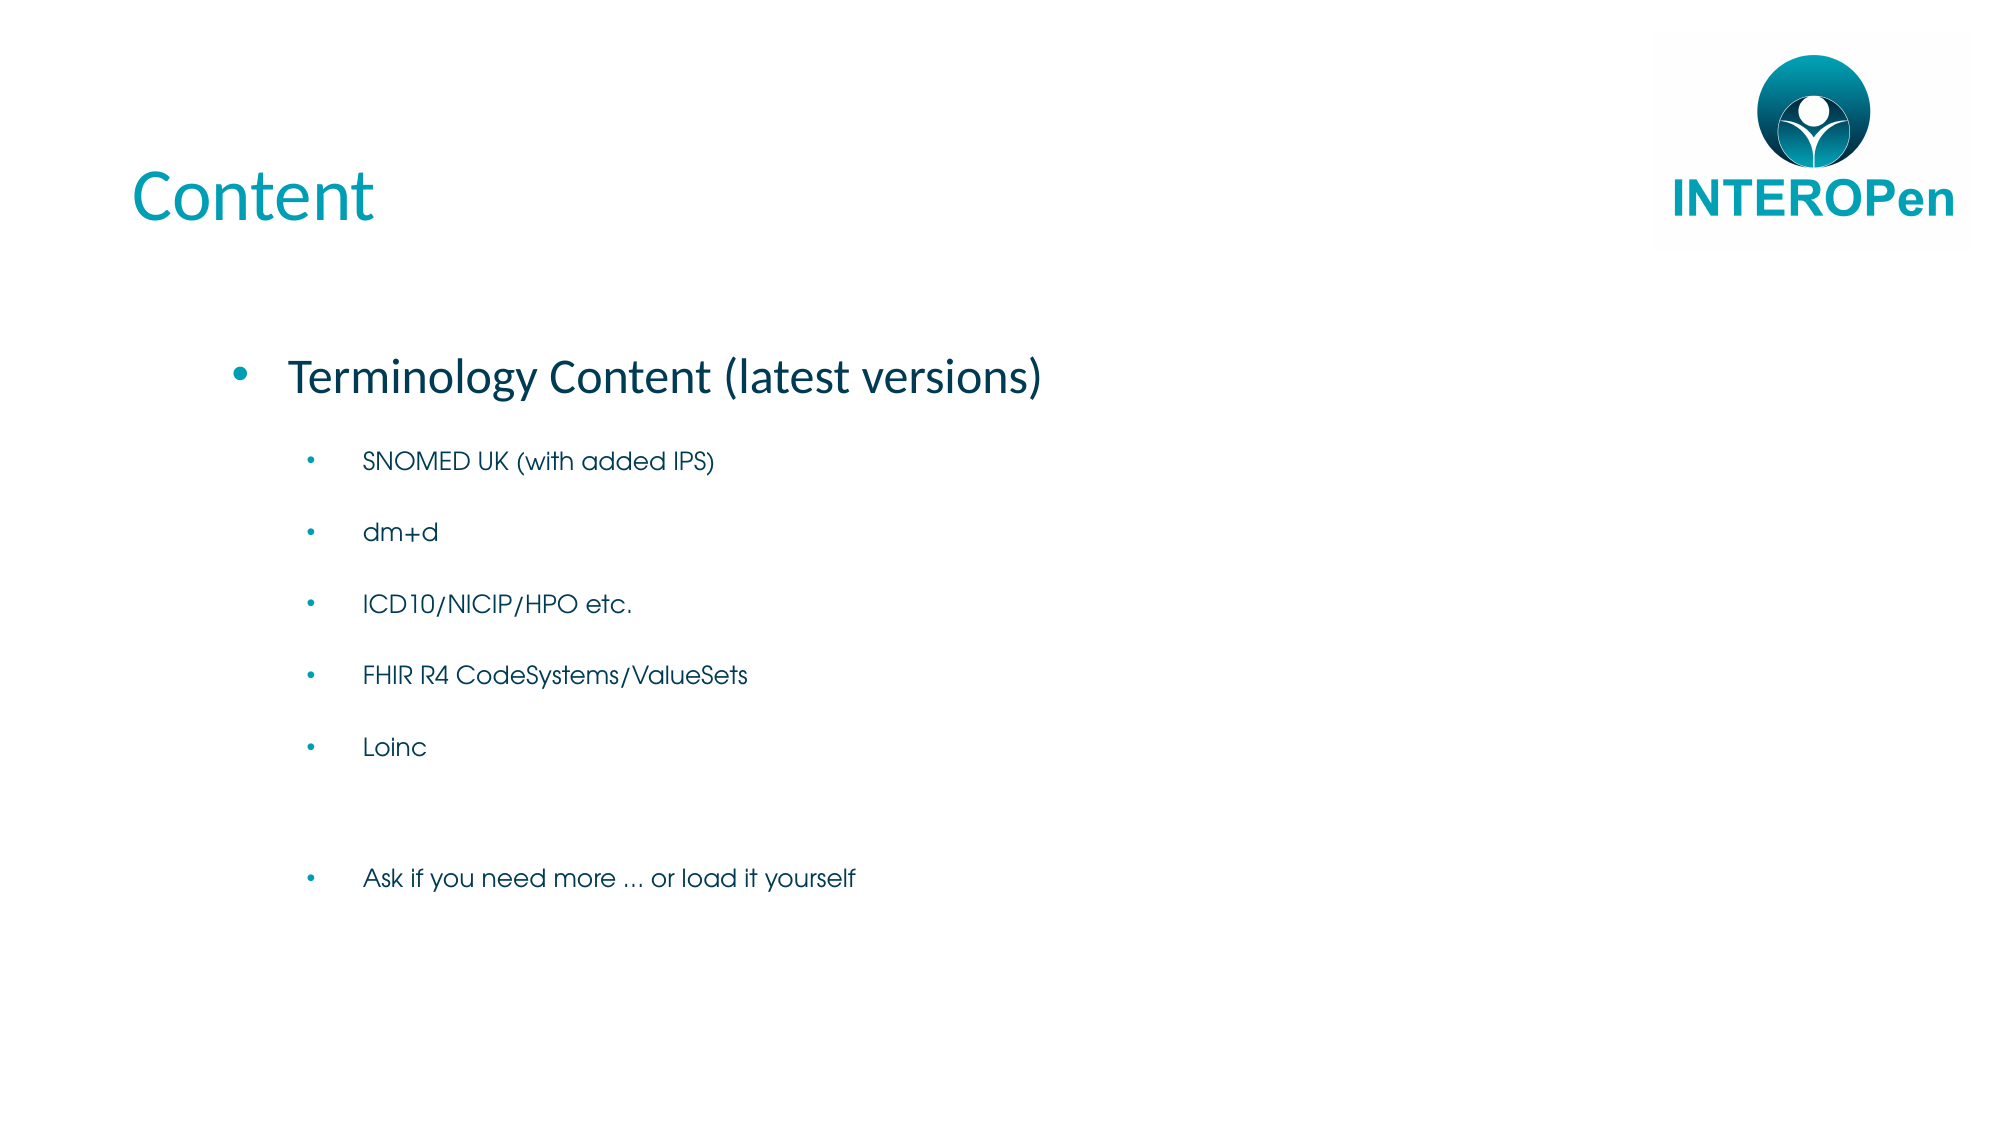

# Content
Terminology Content (latest versions)
SNOMED UK (with added IPS)
dm+d
ICD10/NICIP/HPO etc.
FHIR R4 CodeSystems/ValueSets
Loinc

Ask if you need more … or load it yourself